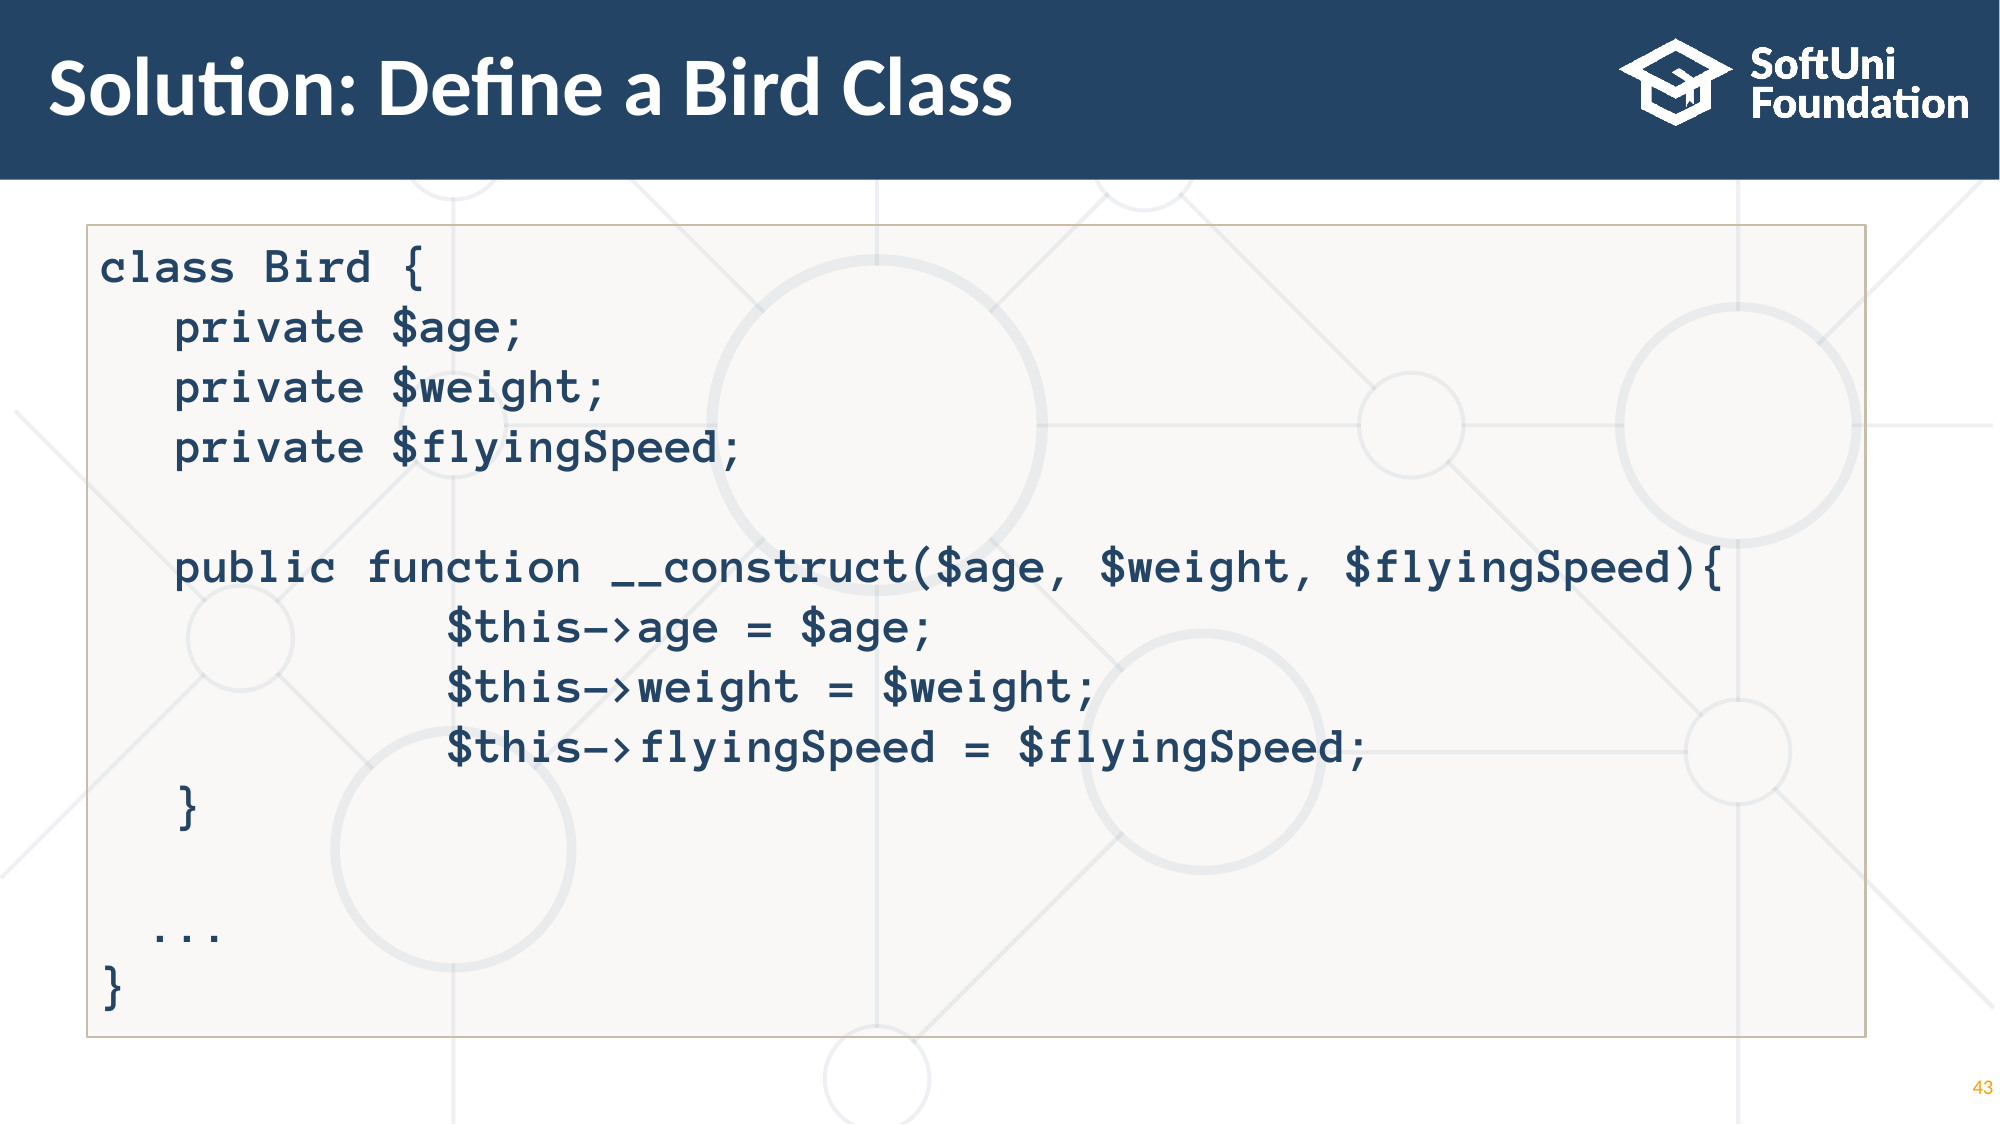

# Solution: Define a Bird Class
class Bird {
	 private $age;
	 private $weight;
	 private $flyingSpeed;

	 public function __construct($age, $weight, $flyingSpeed){
			$this->age = $age;
			$this->weight = $weight;
			$this->flyingSpeed = $flyingSpeed;
}

	...
}
43